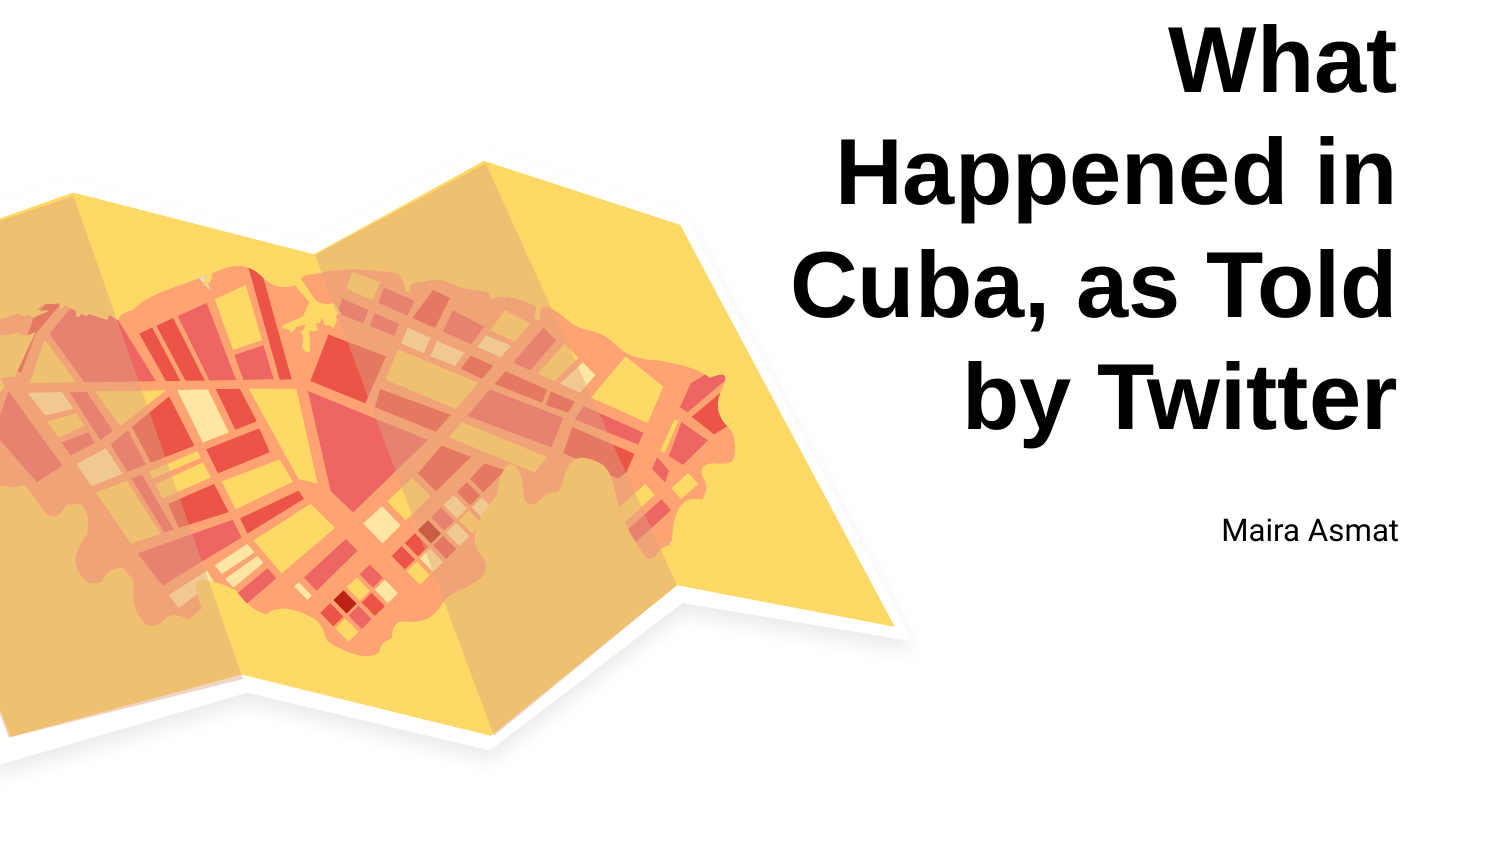

# What Happened in Cuba, as Told by Twitter
Maira Asmat